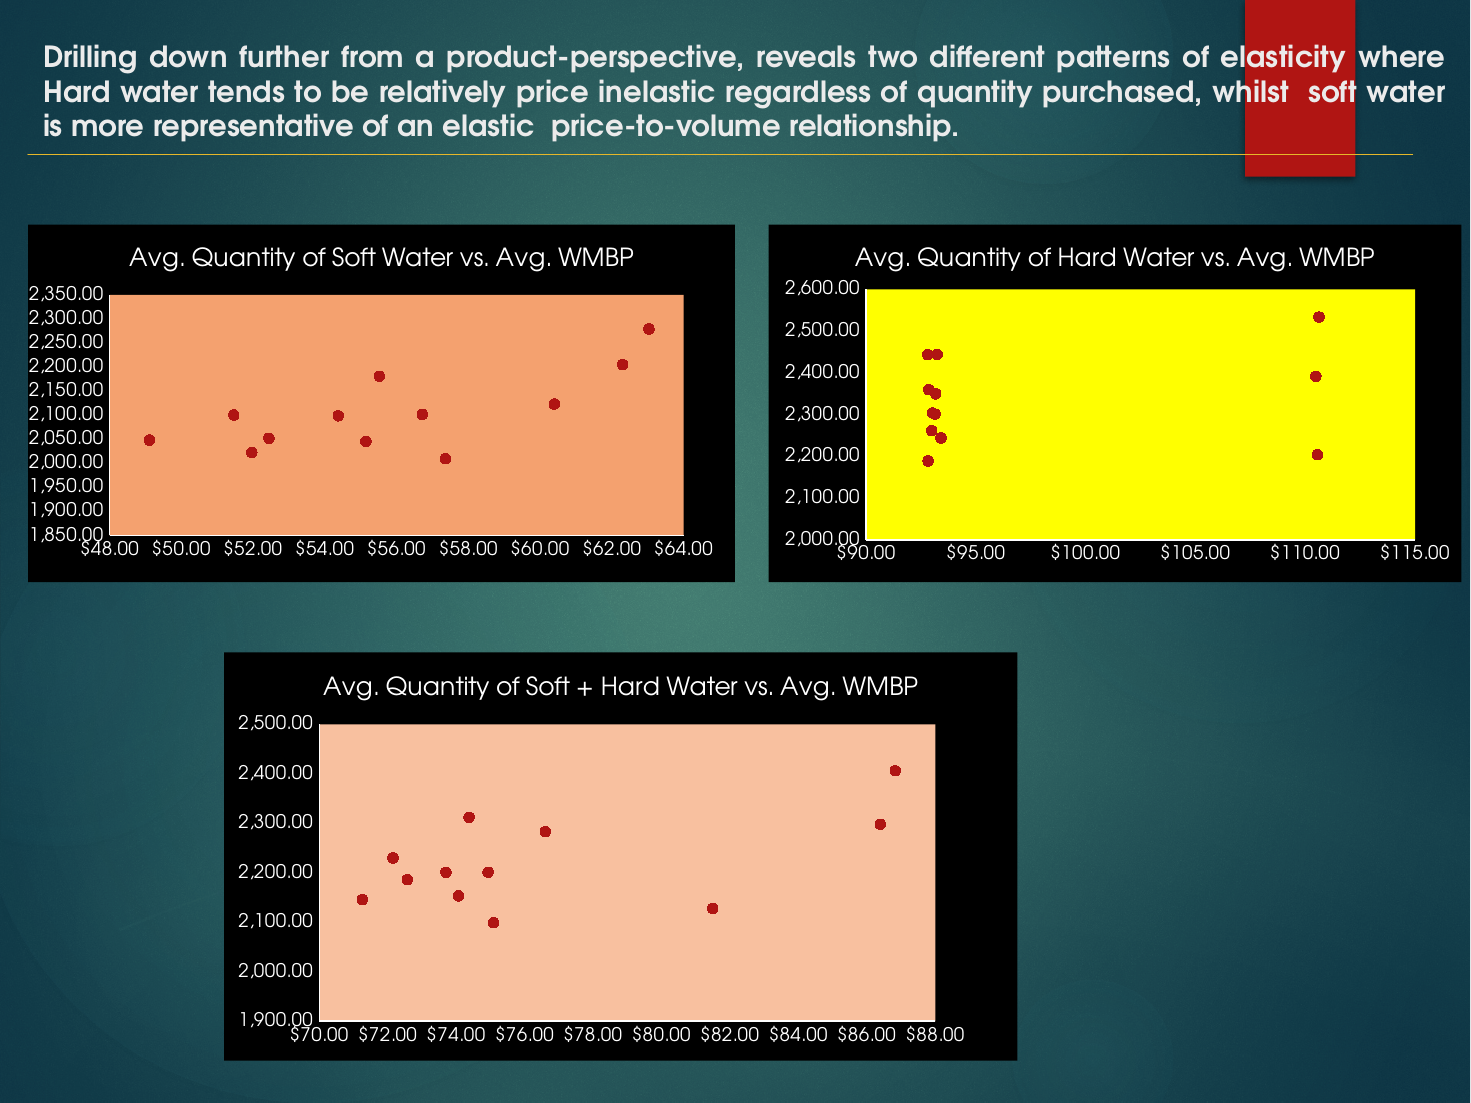

# Drilling down further from a product-perspective, reveals two different patterns of elasticity where Hard water tends to be relatively price inelastic regardless of quantity purchased, whilst  soft water is more representative of an elastic  price-to-volume relationship.

### Chart: Avg. Quantity of Hard Water vs. Avg. WMBP

| Category | Avg. Quantity of Hard Water |
|---|---|

### Chart: Avg. Quantity of Soft Water vs. Avg. WMBP

| Category | Avg. Quantity of Soft Water |
|---|---|

### Chart: Avg. Quantity of Soft + Hard Water vs. Avg. WMBP

| Category | Avg. Quantity of Soft + Hard Water |
|---|---|